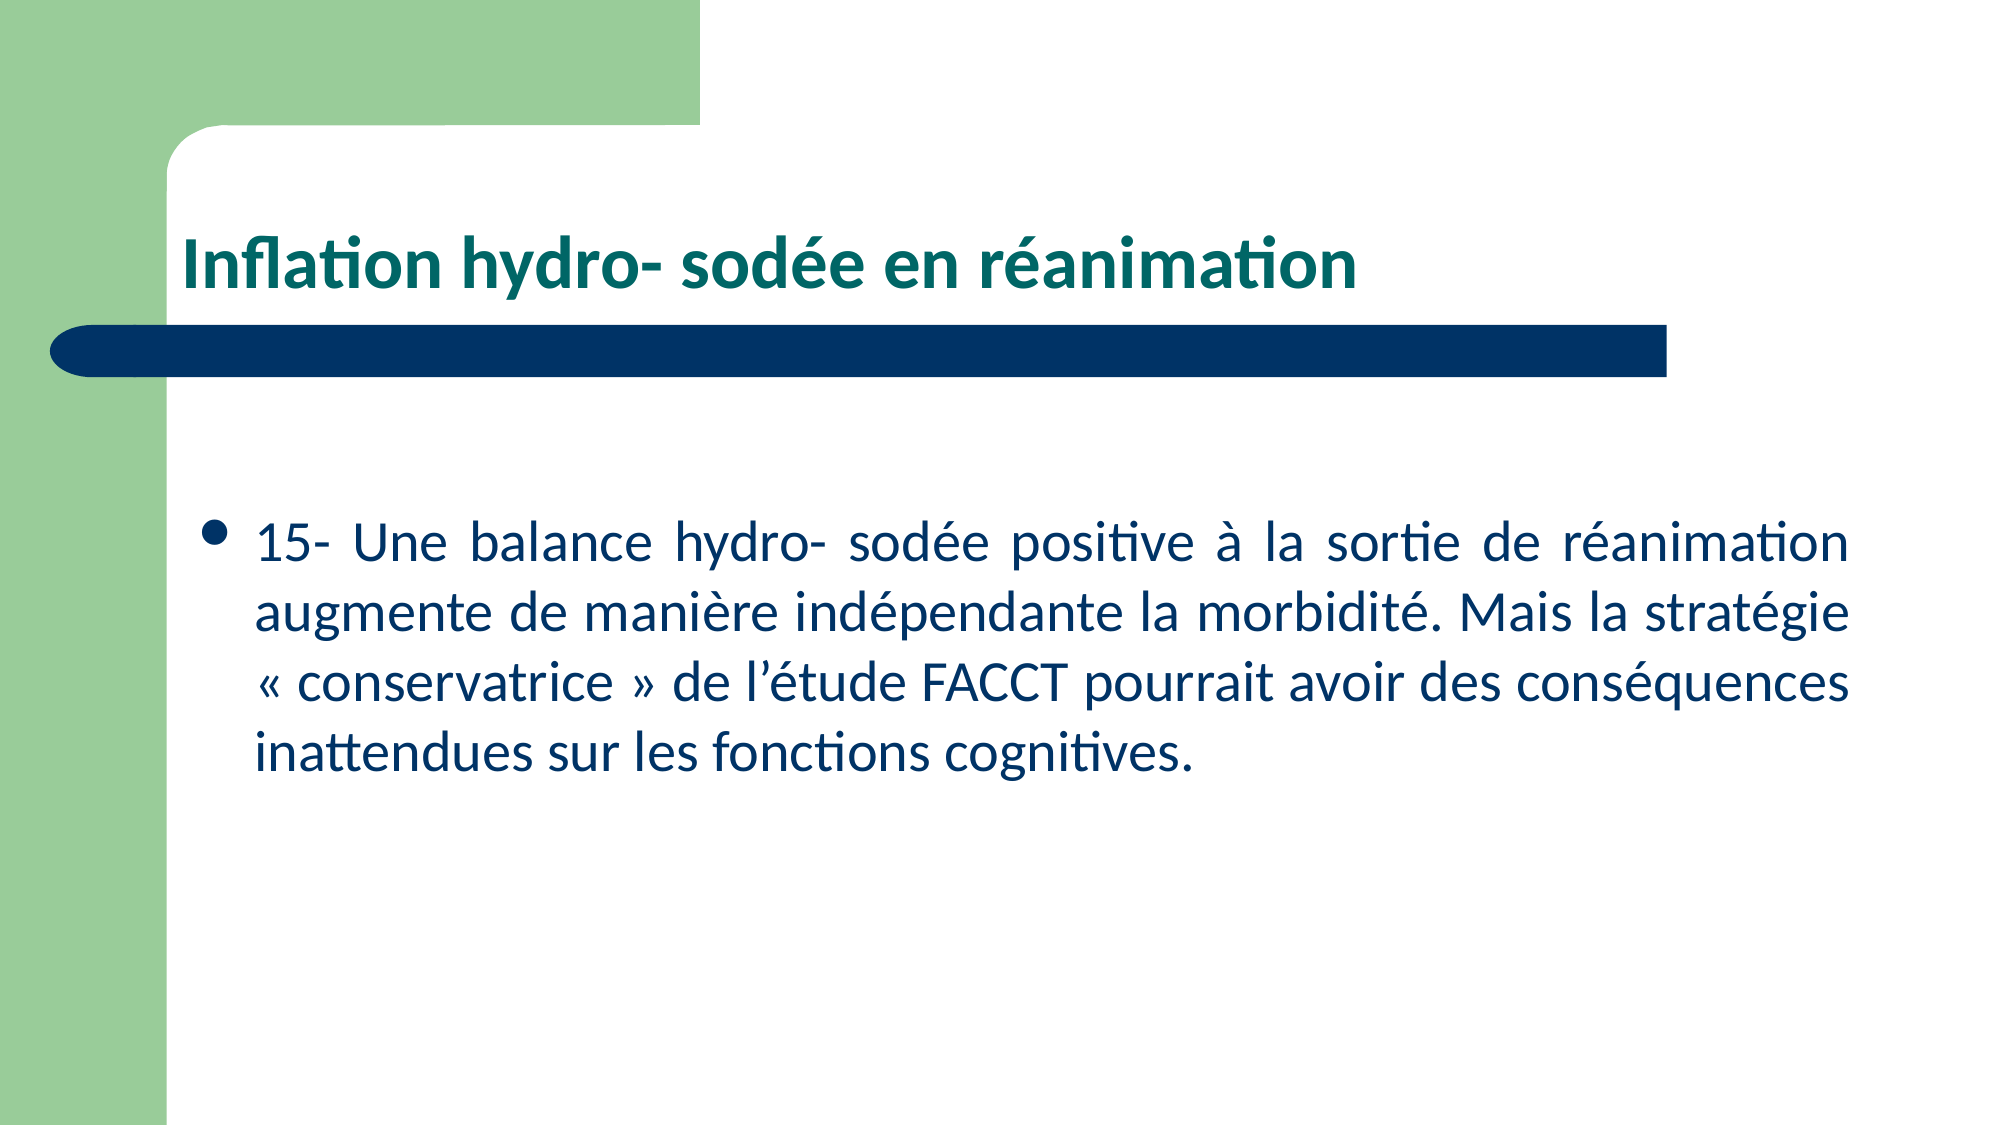

# Inflation hydro- sodée en réanimation
15- Une balance hydro- sodée positive à la sortie de réanimation augmente de manière indépendante la morbidité. Mais la stratégie « conservatrice » de l’étude FACCT pourrait avoir des conséquences inattendues sur les fonctions cognitives.